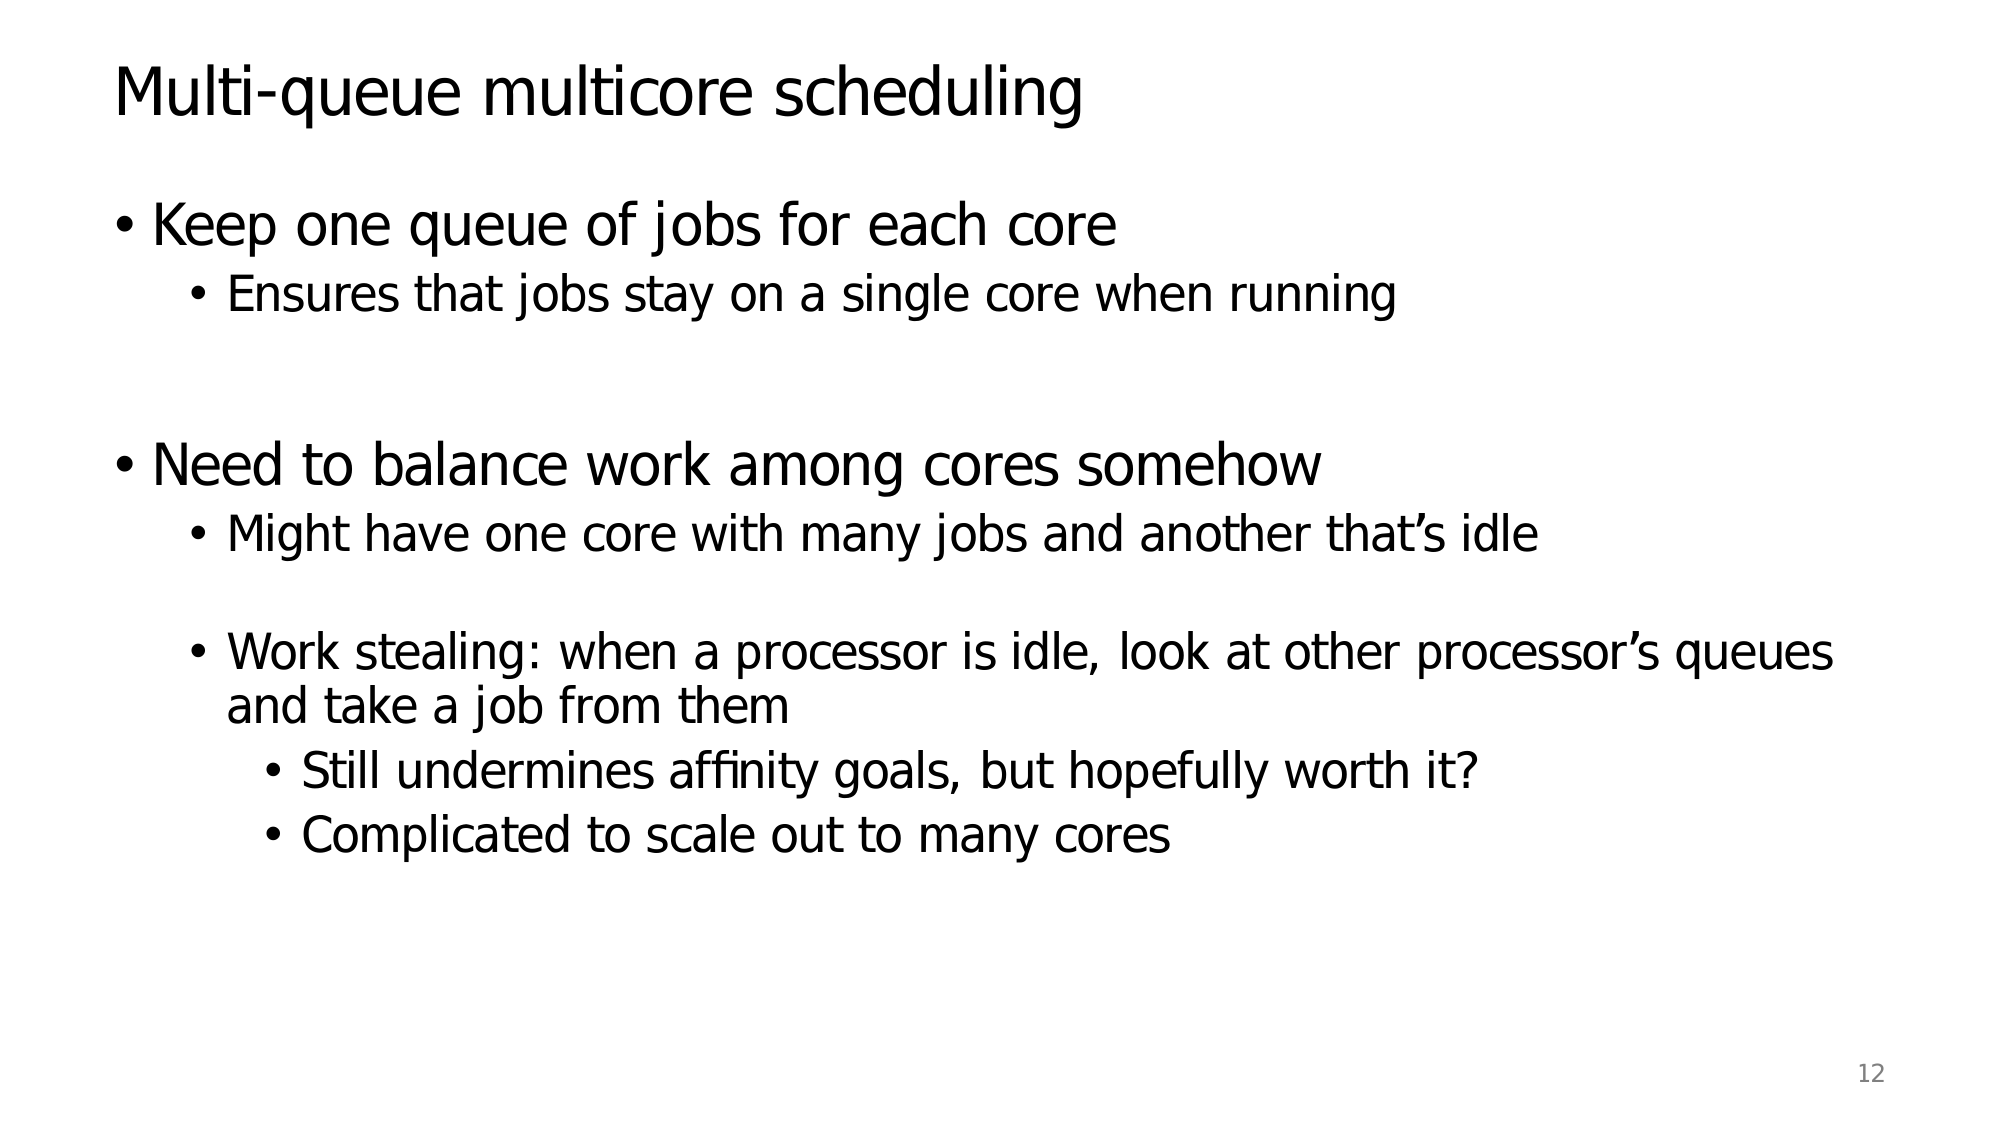

# Multi-queue multicore scheduling
Keep one queue of jobs for each core
Ensures that jobs stay on a single core when running

Need to balance work among cores somehow
Might have one core with many jobs and another that’s idle
Work stealing: when a processor is idle, look at other processor’s queues and take a job from them
Still undermines affinity goals, but hopefully worth it?
Complicated to scale out to many cores

12